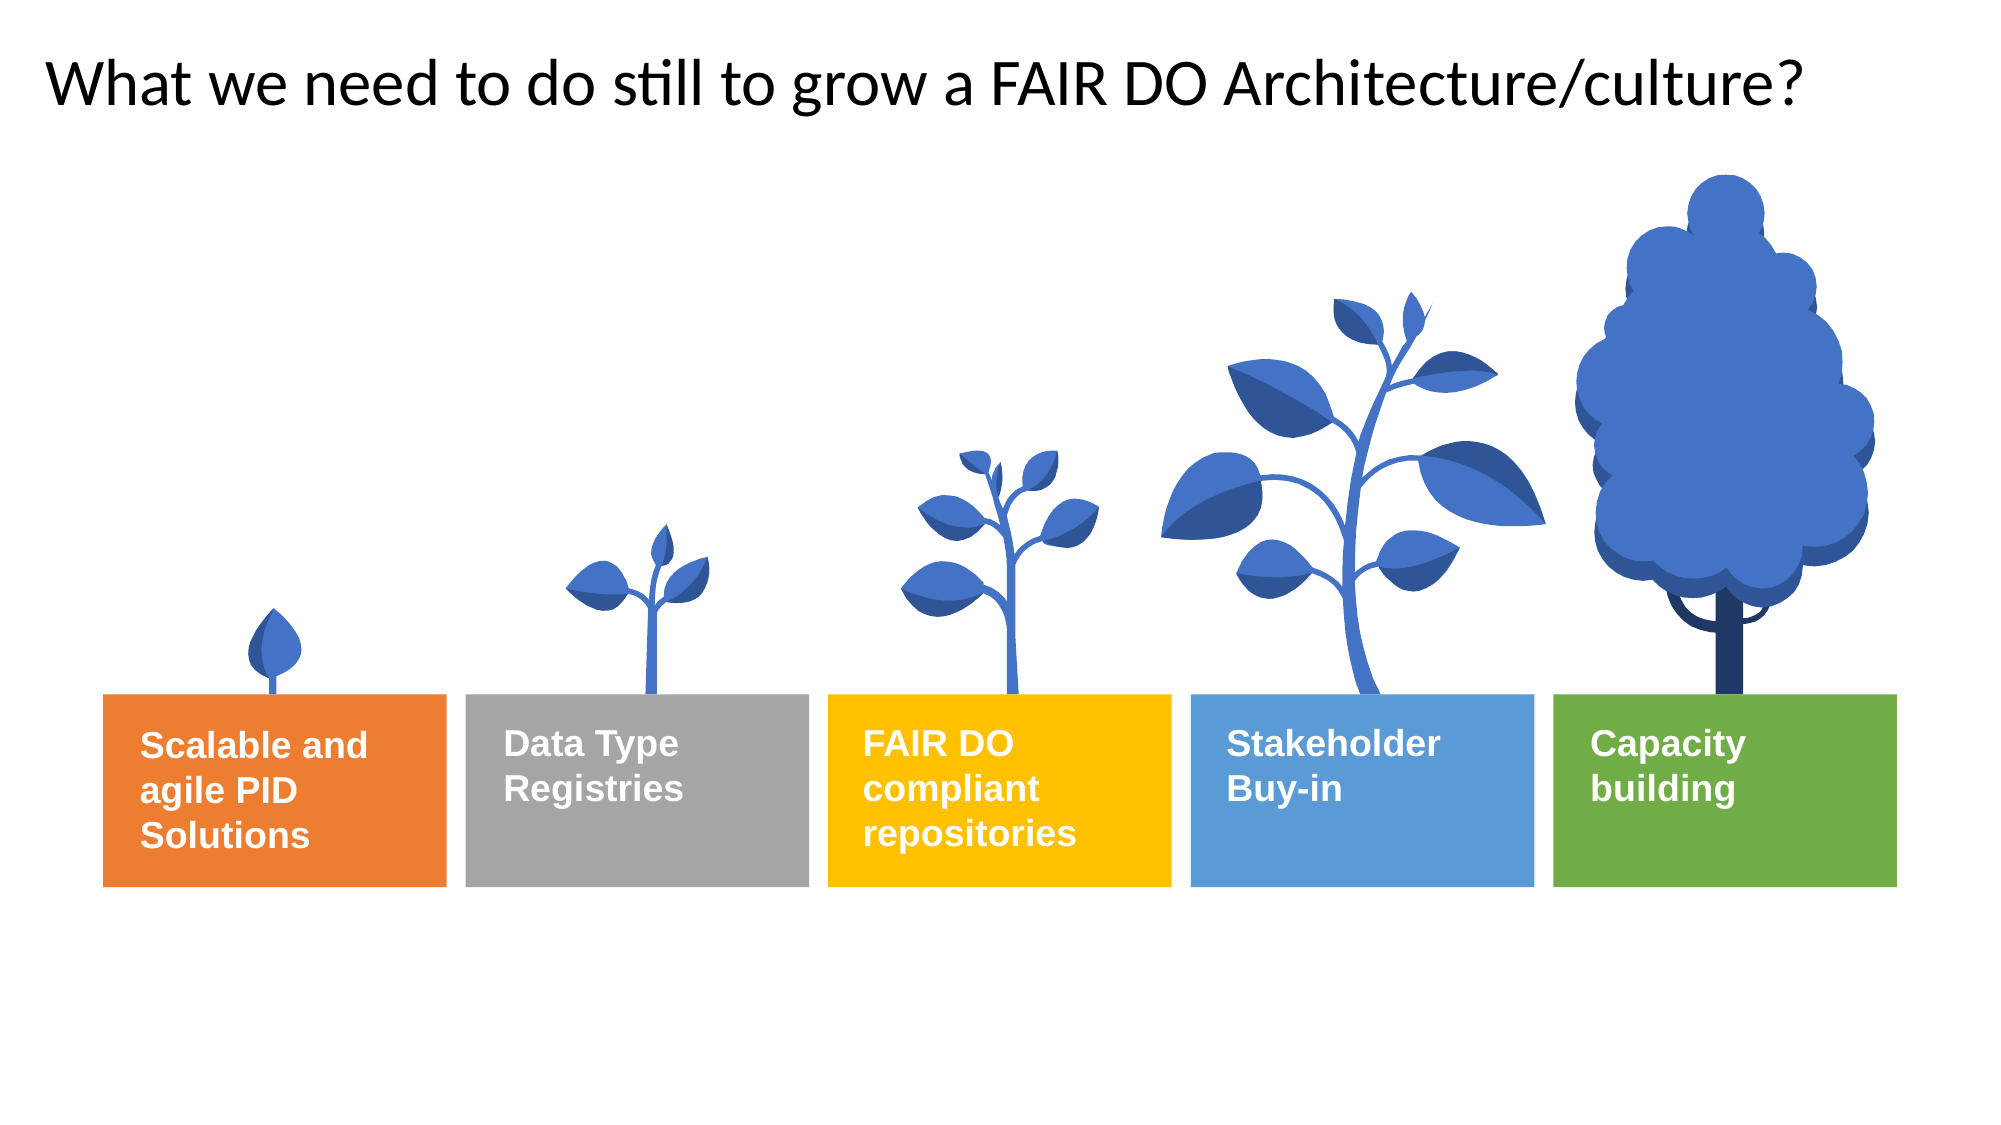

# What we need to do still to grow a FAIR DO Architecture/culture?

Capacity building

Stakeholder Buy-in

FAIR DO compliant repositories

Data Type Registries

Scalable and agile PID
Solutions